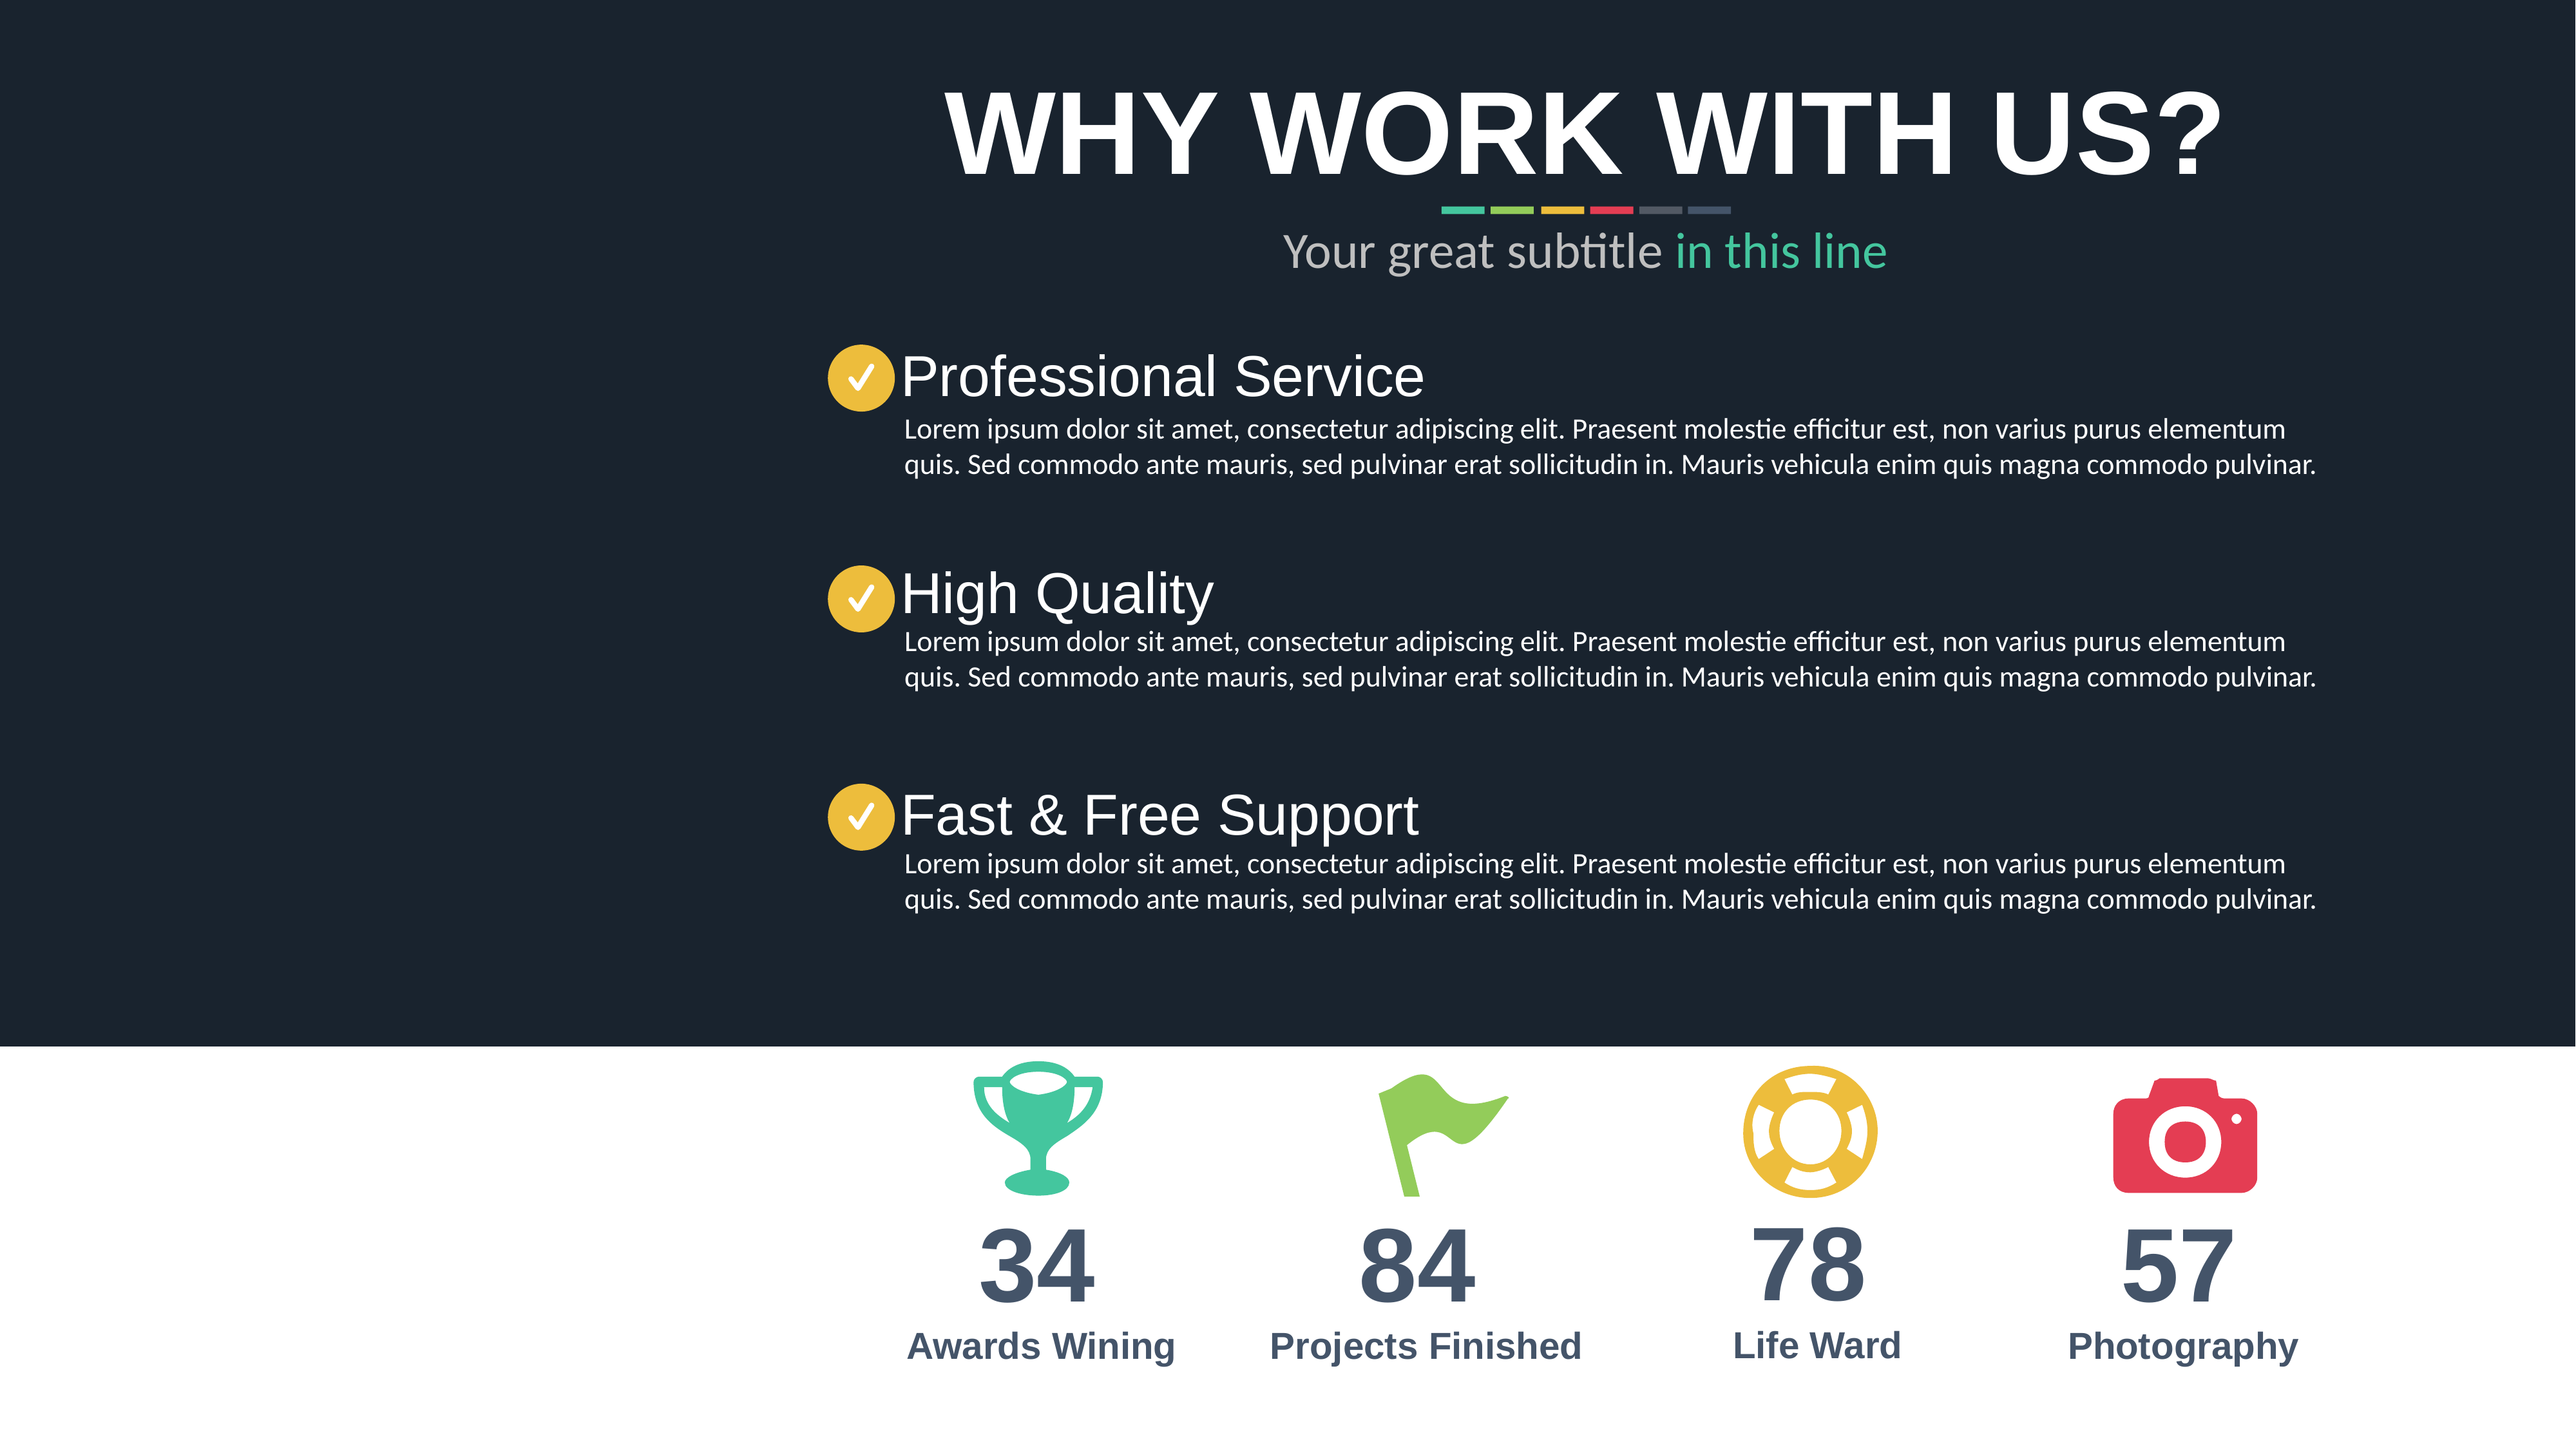

WHY WORK WITH US?

Your great subtitle in this line
Professional Service

Lorem ipsum dolor sit amet, consectetur adipiscing elit. Praesent molestie efficitur est, non varius purus elementum quis. Sed commodo ante mauris, sed pulvinar erat sollicitudin in. Mauris vehicula enim quis magna commodo pulvinar.
High Quality

Lorem ipsum dolor sit amet, consectetur adipiscing elit. Praesent molestie efficitur est, non varius purus elementum quis. Sed commodo ante mauris, sed pulvinar erat sollicitudin in. Mauris vehicula enim quis magna commodo pulvinar.
Fast & Free Support

Lorem ipsum dolor sit amet, consectetur adipiscing elit. Praesent molestie efficitur est, non varius purus elementum quis. Sed commodo ante mauris, sed pulvinar erat sollicitudin in. Mauris vehicula enim quis magna commodo pulvinar.

84
Projects Finished

34
Awards Wining

78
Life Ward

57
Photography